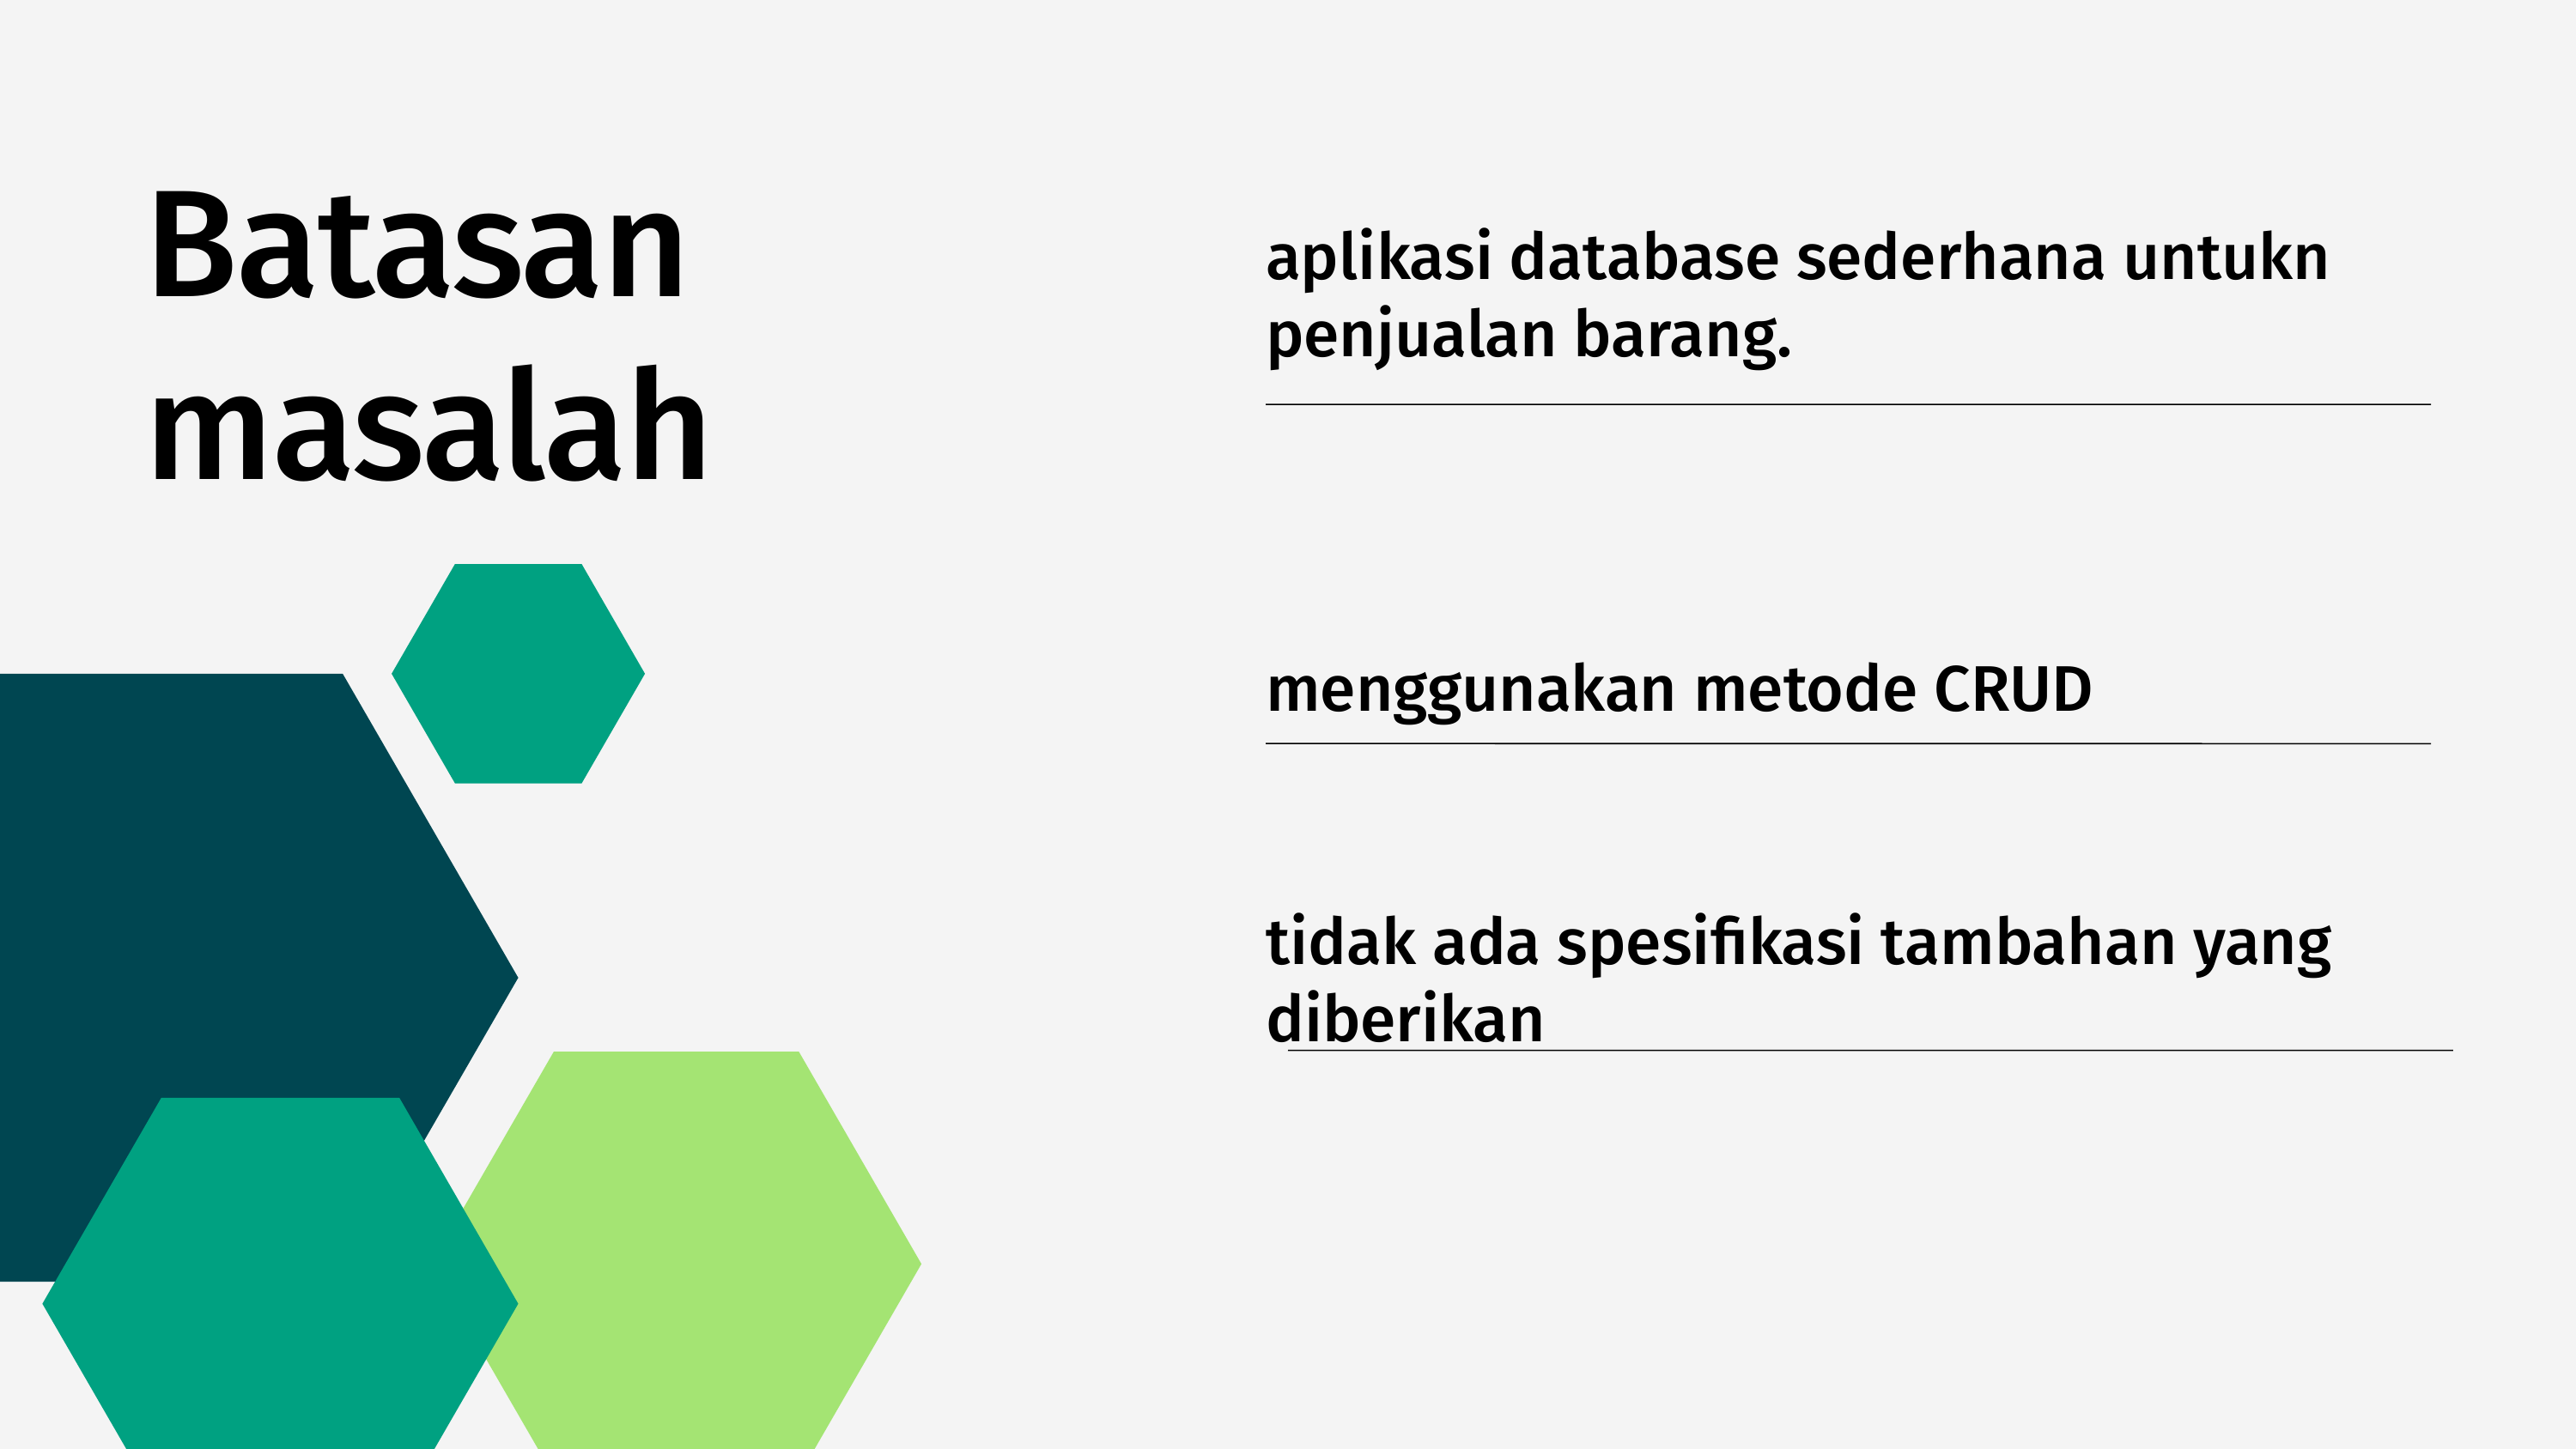

Batasan masalah
aplikasi database sederhana untukn  penjualan barang.

menggunakan metode CRUD

tidak ada spesifikasi tambahan yang diberikan